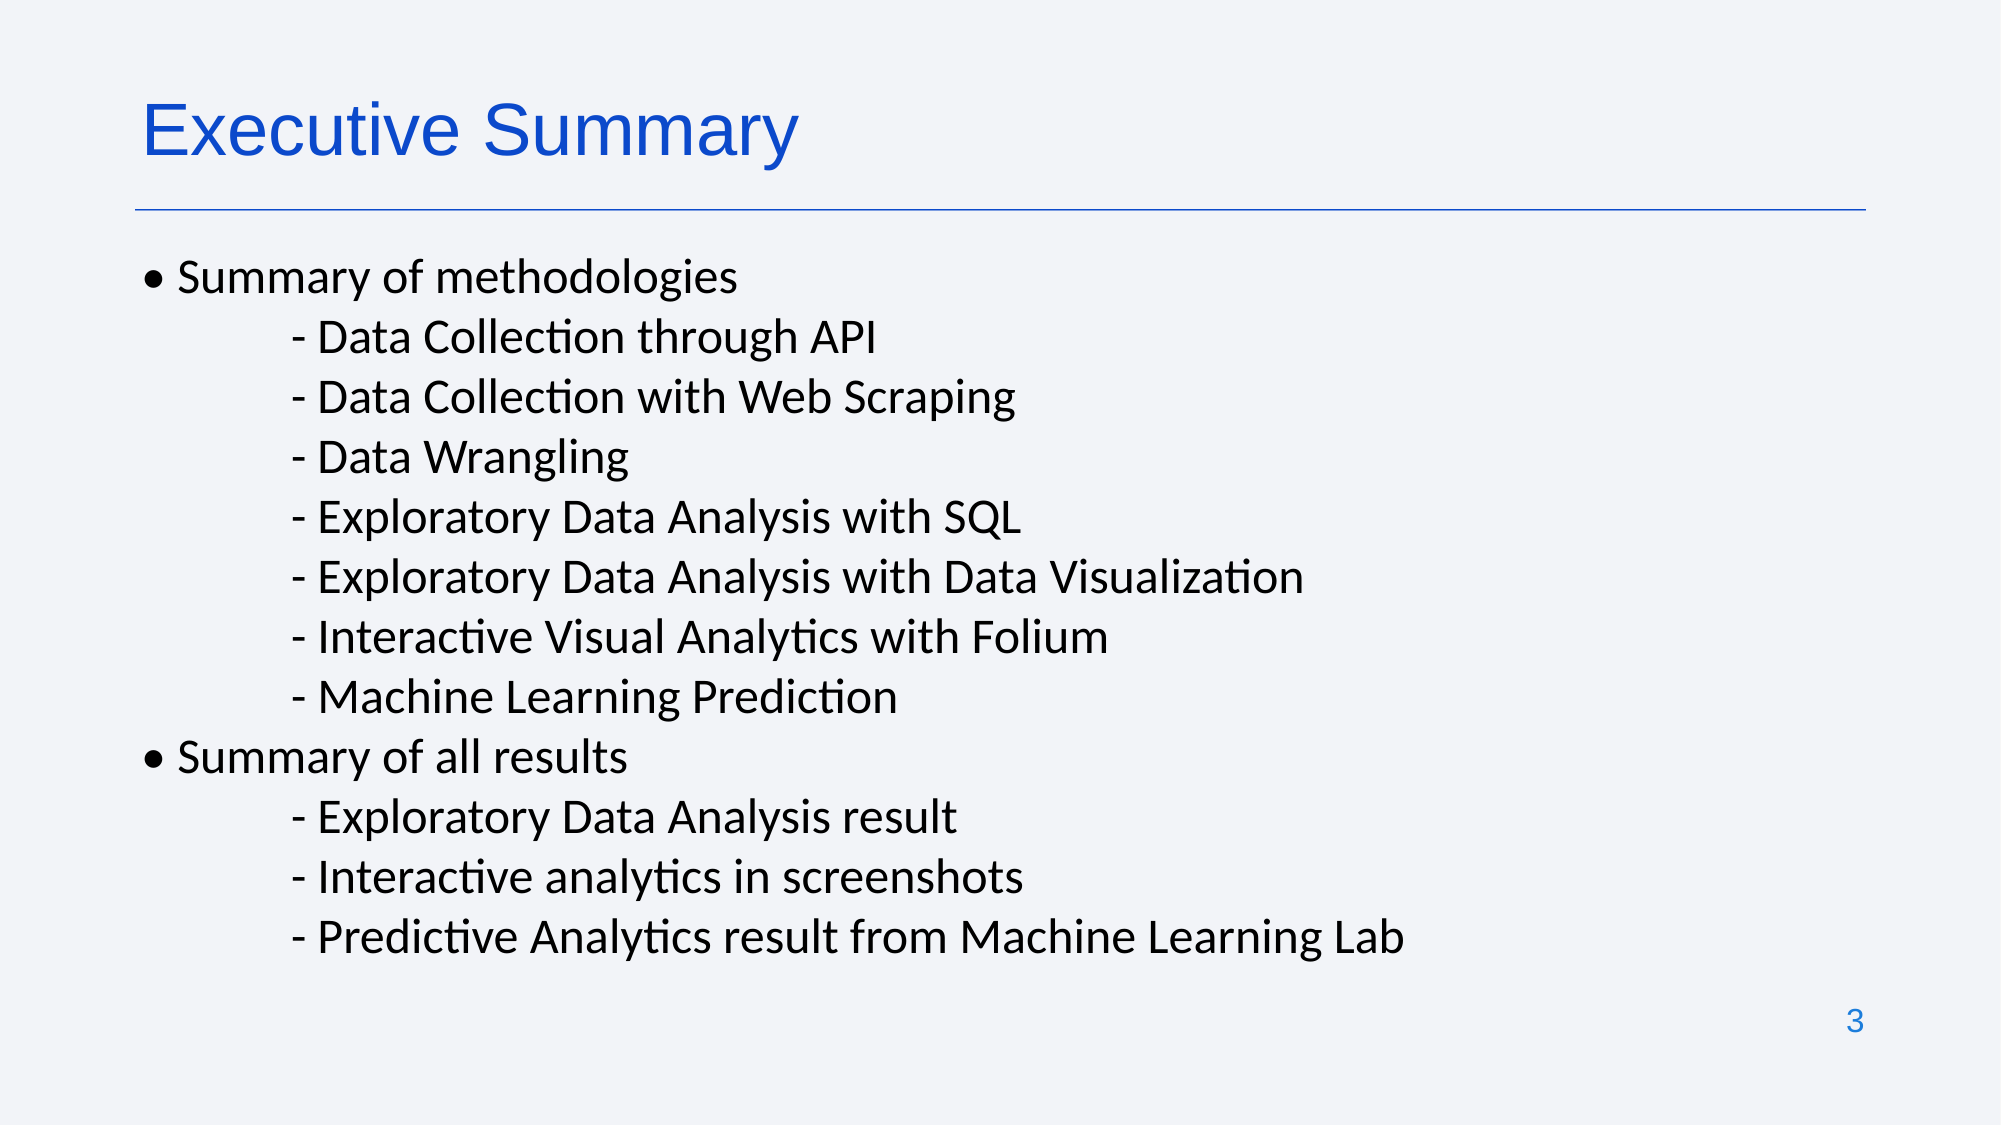

Executive Summary
• Summary of methodologies
	- Data Collection through API
	- Data Collection with Web Scraping
	- Data Wrangling
	- Exploratory Data Analysis with SQL
	- Exploratory Data Analysis with Data Visualization
	- Interactive Visual Analytics with Folium
	- Machine Learning Prediction
• Summary of all results
	- Exploratory Data Analysis result
	- Interactive analytics in screenshots
	- Predictive Analytics result from Machine Learning Lab
3